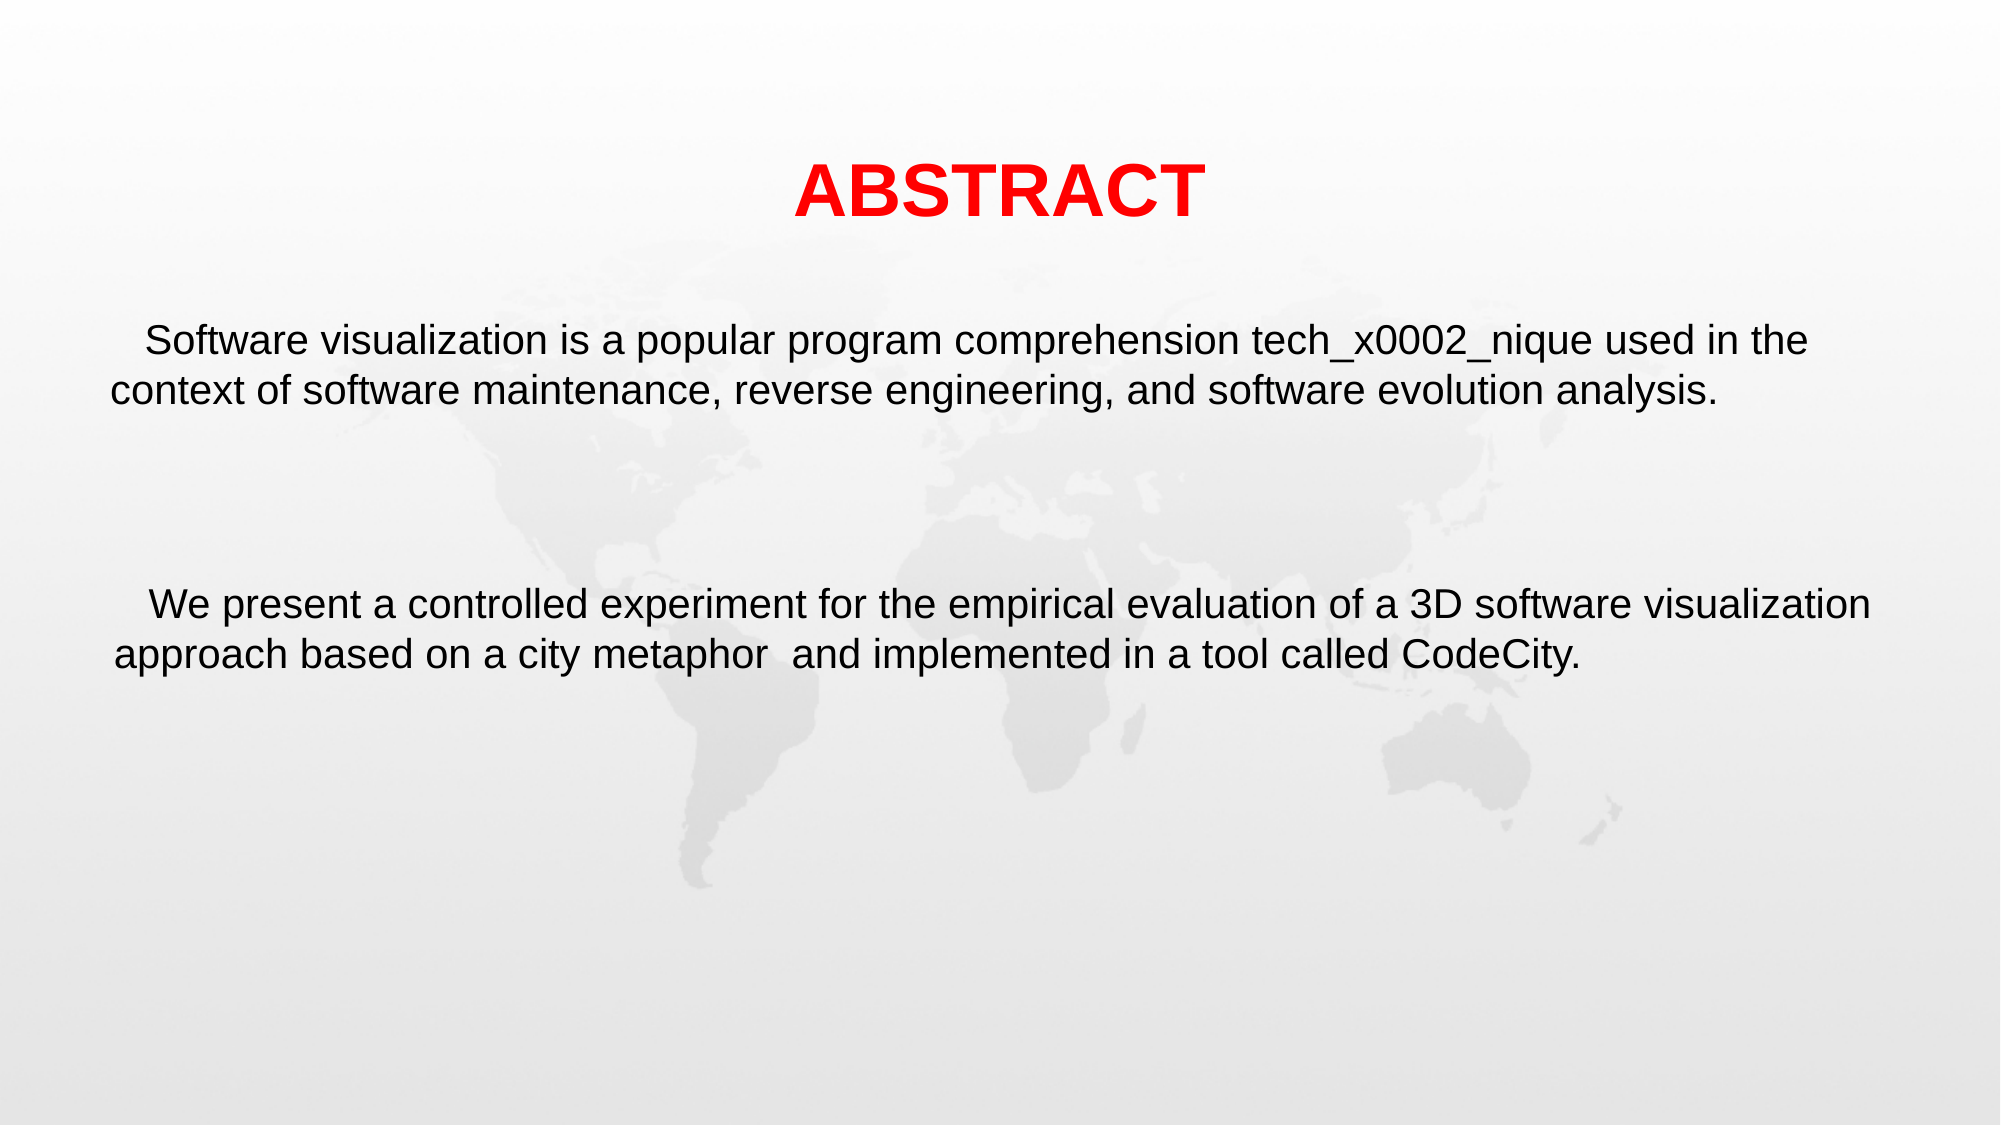

ABSTRACT
   Software visualization is a popular program comprehension tech_x0002_nique used in the context of software maintenance, reverse engineering, and software evolution analysis.
   We present a controlled experiment for the empirical evaluation of a 3D software visualization approach based on a city metaphor  and implemented in a tool called CodeCity.